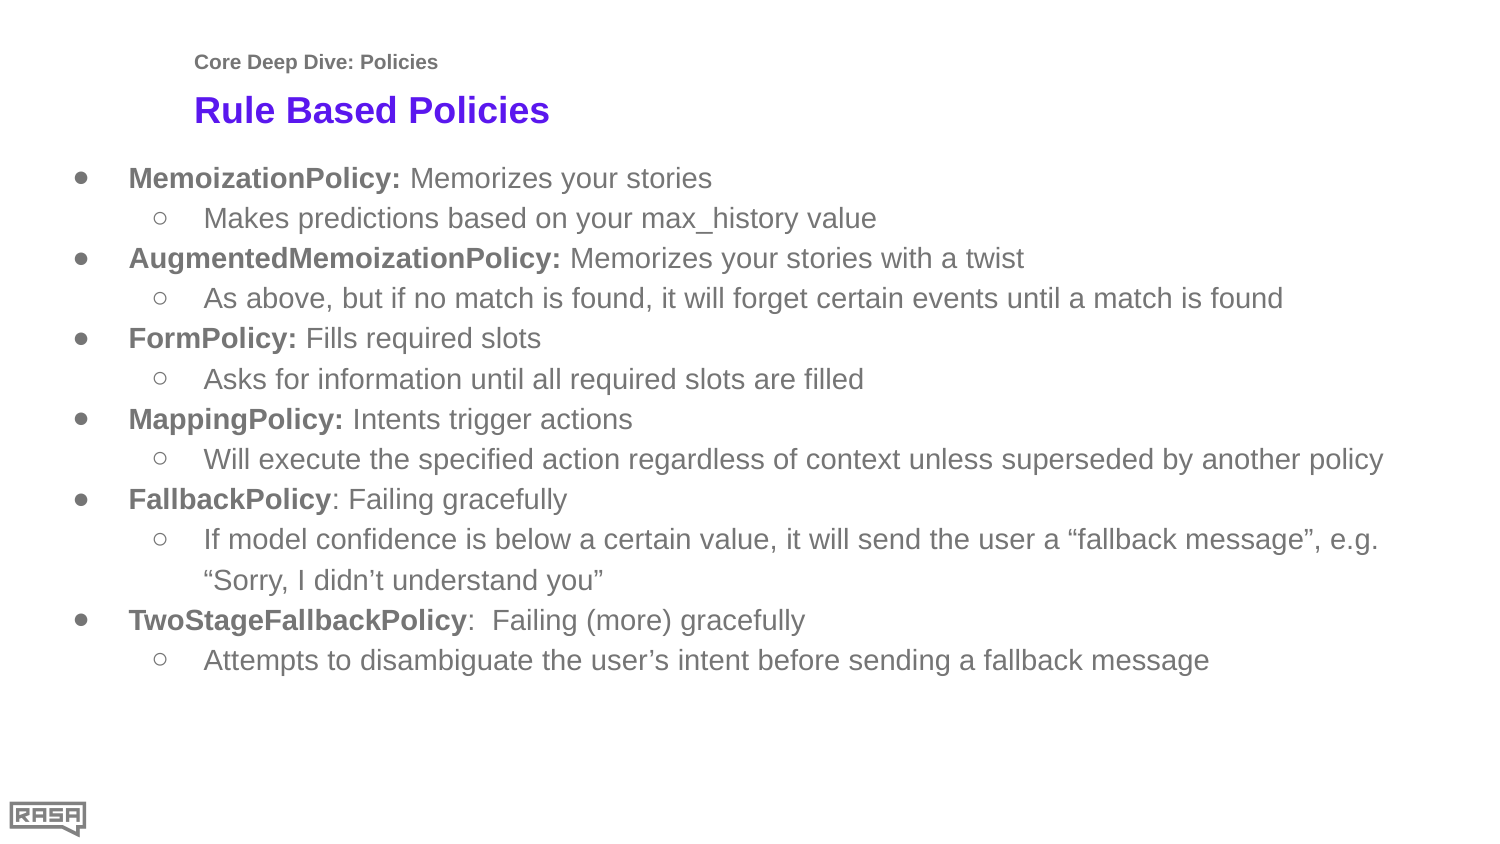

Core Deep Dive: Policies
# Rule Based Policies
MemoizationPolicy: Memorizes your stories
Makes predictions based on your max_history value
AugmentedMemoizationPolicy: Memorizes your stories with a twist
As above, but if no match is found, it will forget certain events until a match is found
FormPolicy: Fills required slots
Asks for information until all required slots are filled
MappingPolicy: Intents trigger actions
Will execute the specified action regardless of context unless superseded by another policy
FallbackPolicy: Failing gracefully
If model confidence is below a certain value, it will send the user a “fallback message”, e.g. “Sorry, I didn’t understand you”
TwoStageFallbackPolicy:  Failing (more) gracefully
Attempts to disambiguate the user’s intent before sending a fallback message